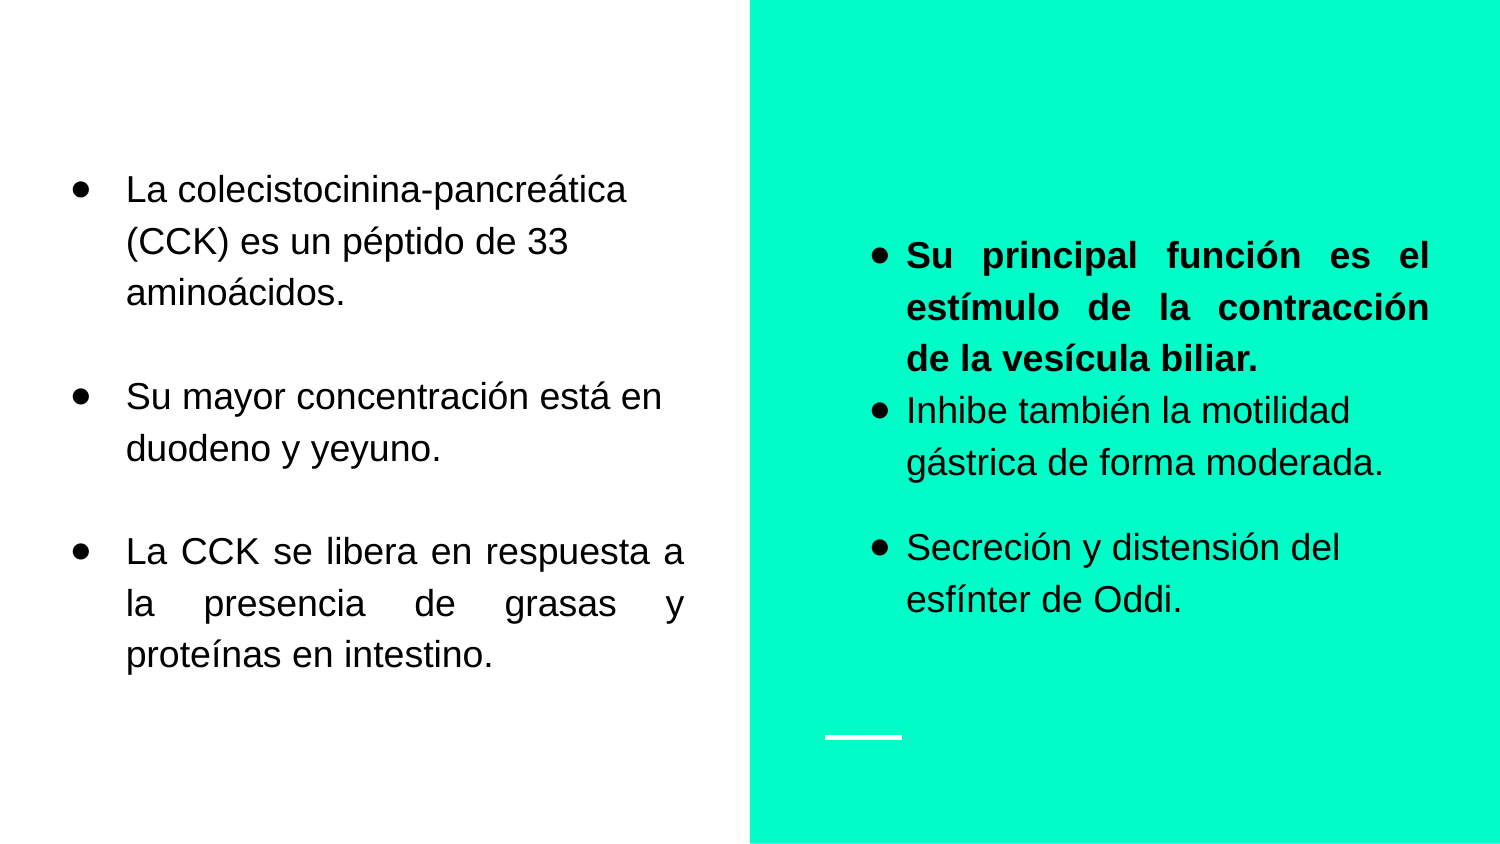

Su principal función es el estímulo de la contracción de la vesícula biliar.
Inhibe también la motilidad gástrica de forma moderada.
Secreción y distensión del esfínter de Oddi.
# La colecistocinina-pancreática (CCK) es un péptido de 33 aminoácidos.

Su mayor concentración está en duodeno y yeyuno.

La CCK se libera en respuesta a la presencia de grasas y proteínas en intestino.